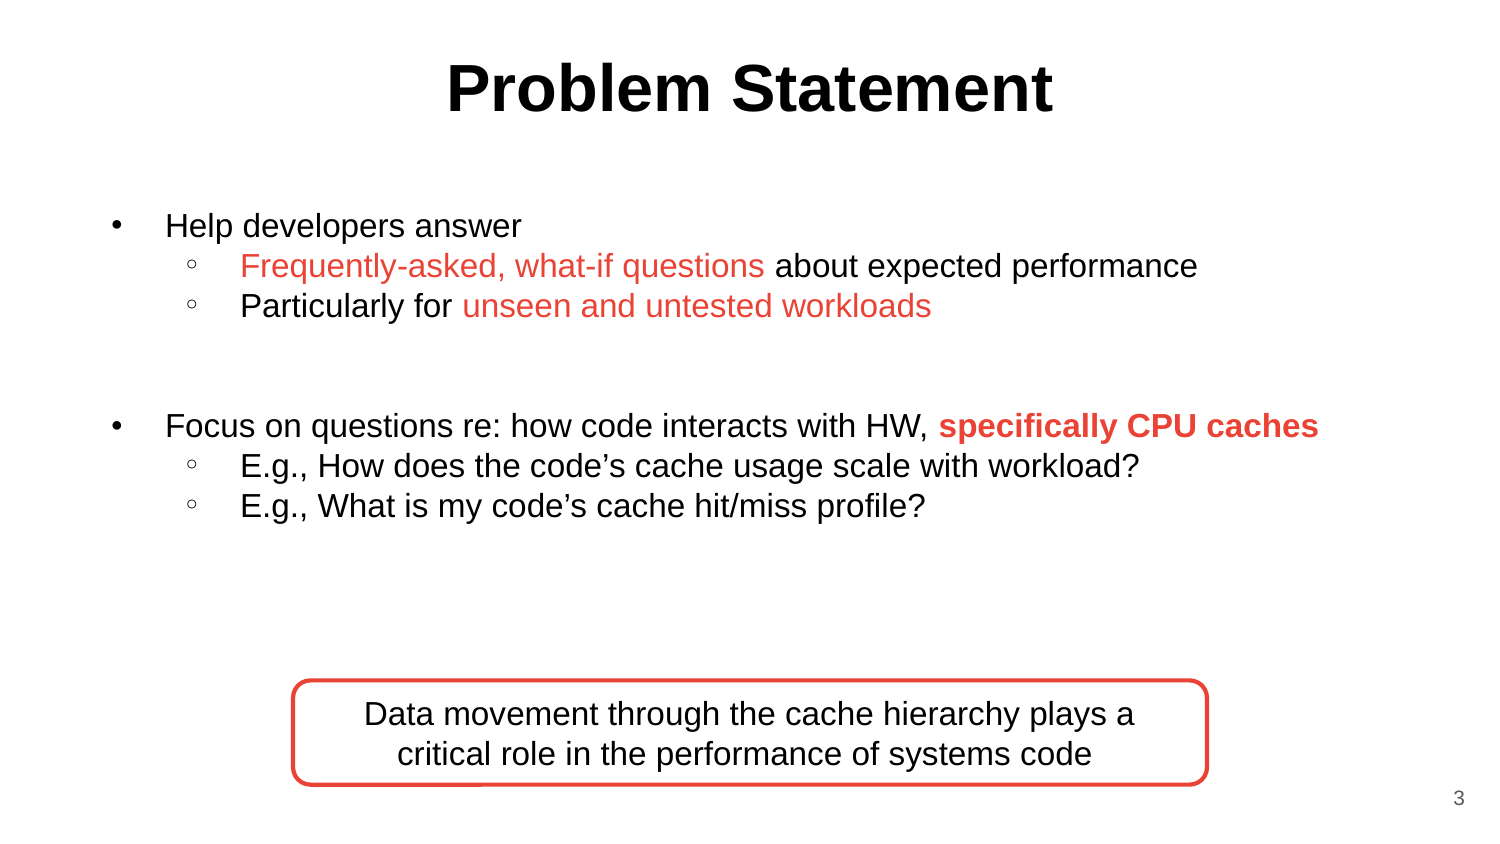

# Problem Statement
Help developers answer
Frequently-asked, what-if questions about expected performance
Particularly for unseen and untested workloads
Focus on questions re: how code interacts with HW, specifically CPU caches
E.g., How does the code’s cache usage scale with workload?
E.g., What is my code’s cache hit/miss profile?

Data movement through the cache hierarchy plays a critical role in the performance of systems code
3